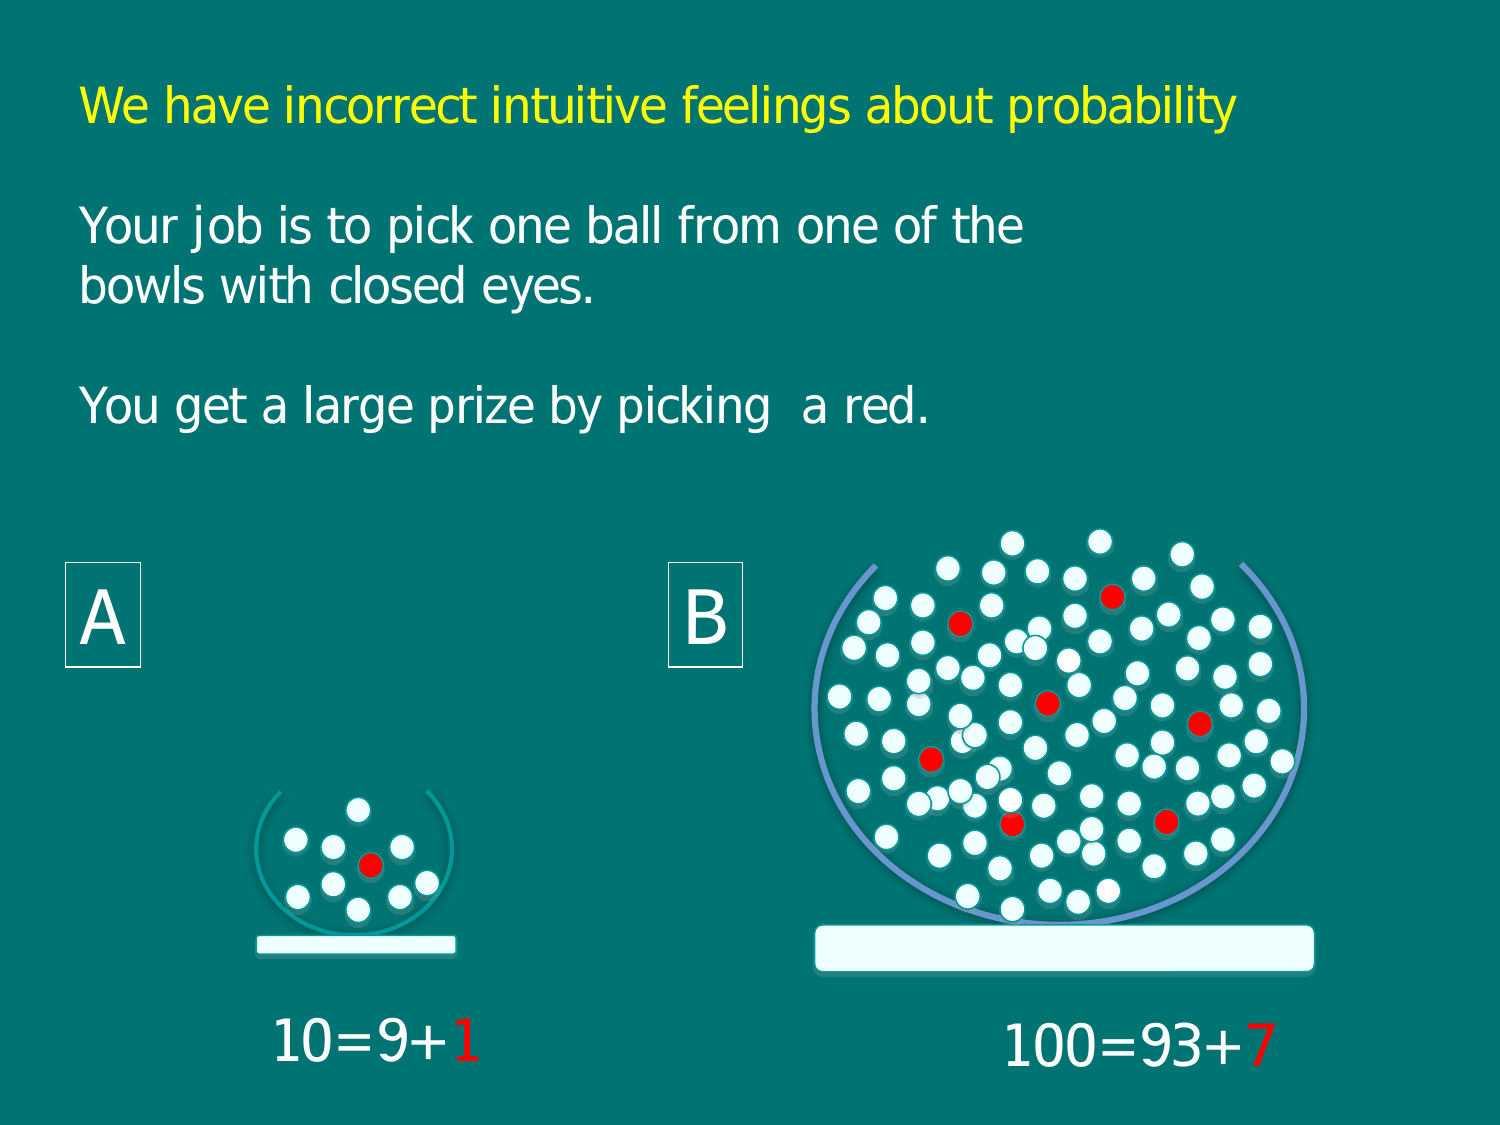

We have incorrect intuitive feelings about probability

Your job is to pick one ball from one of the
bowls with closed eyes.

You get a large prize by picking  a red.

A
B

10=9+1
100=93+7